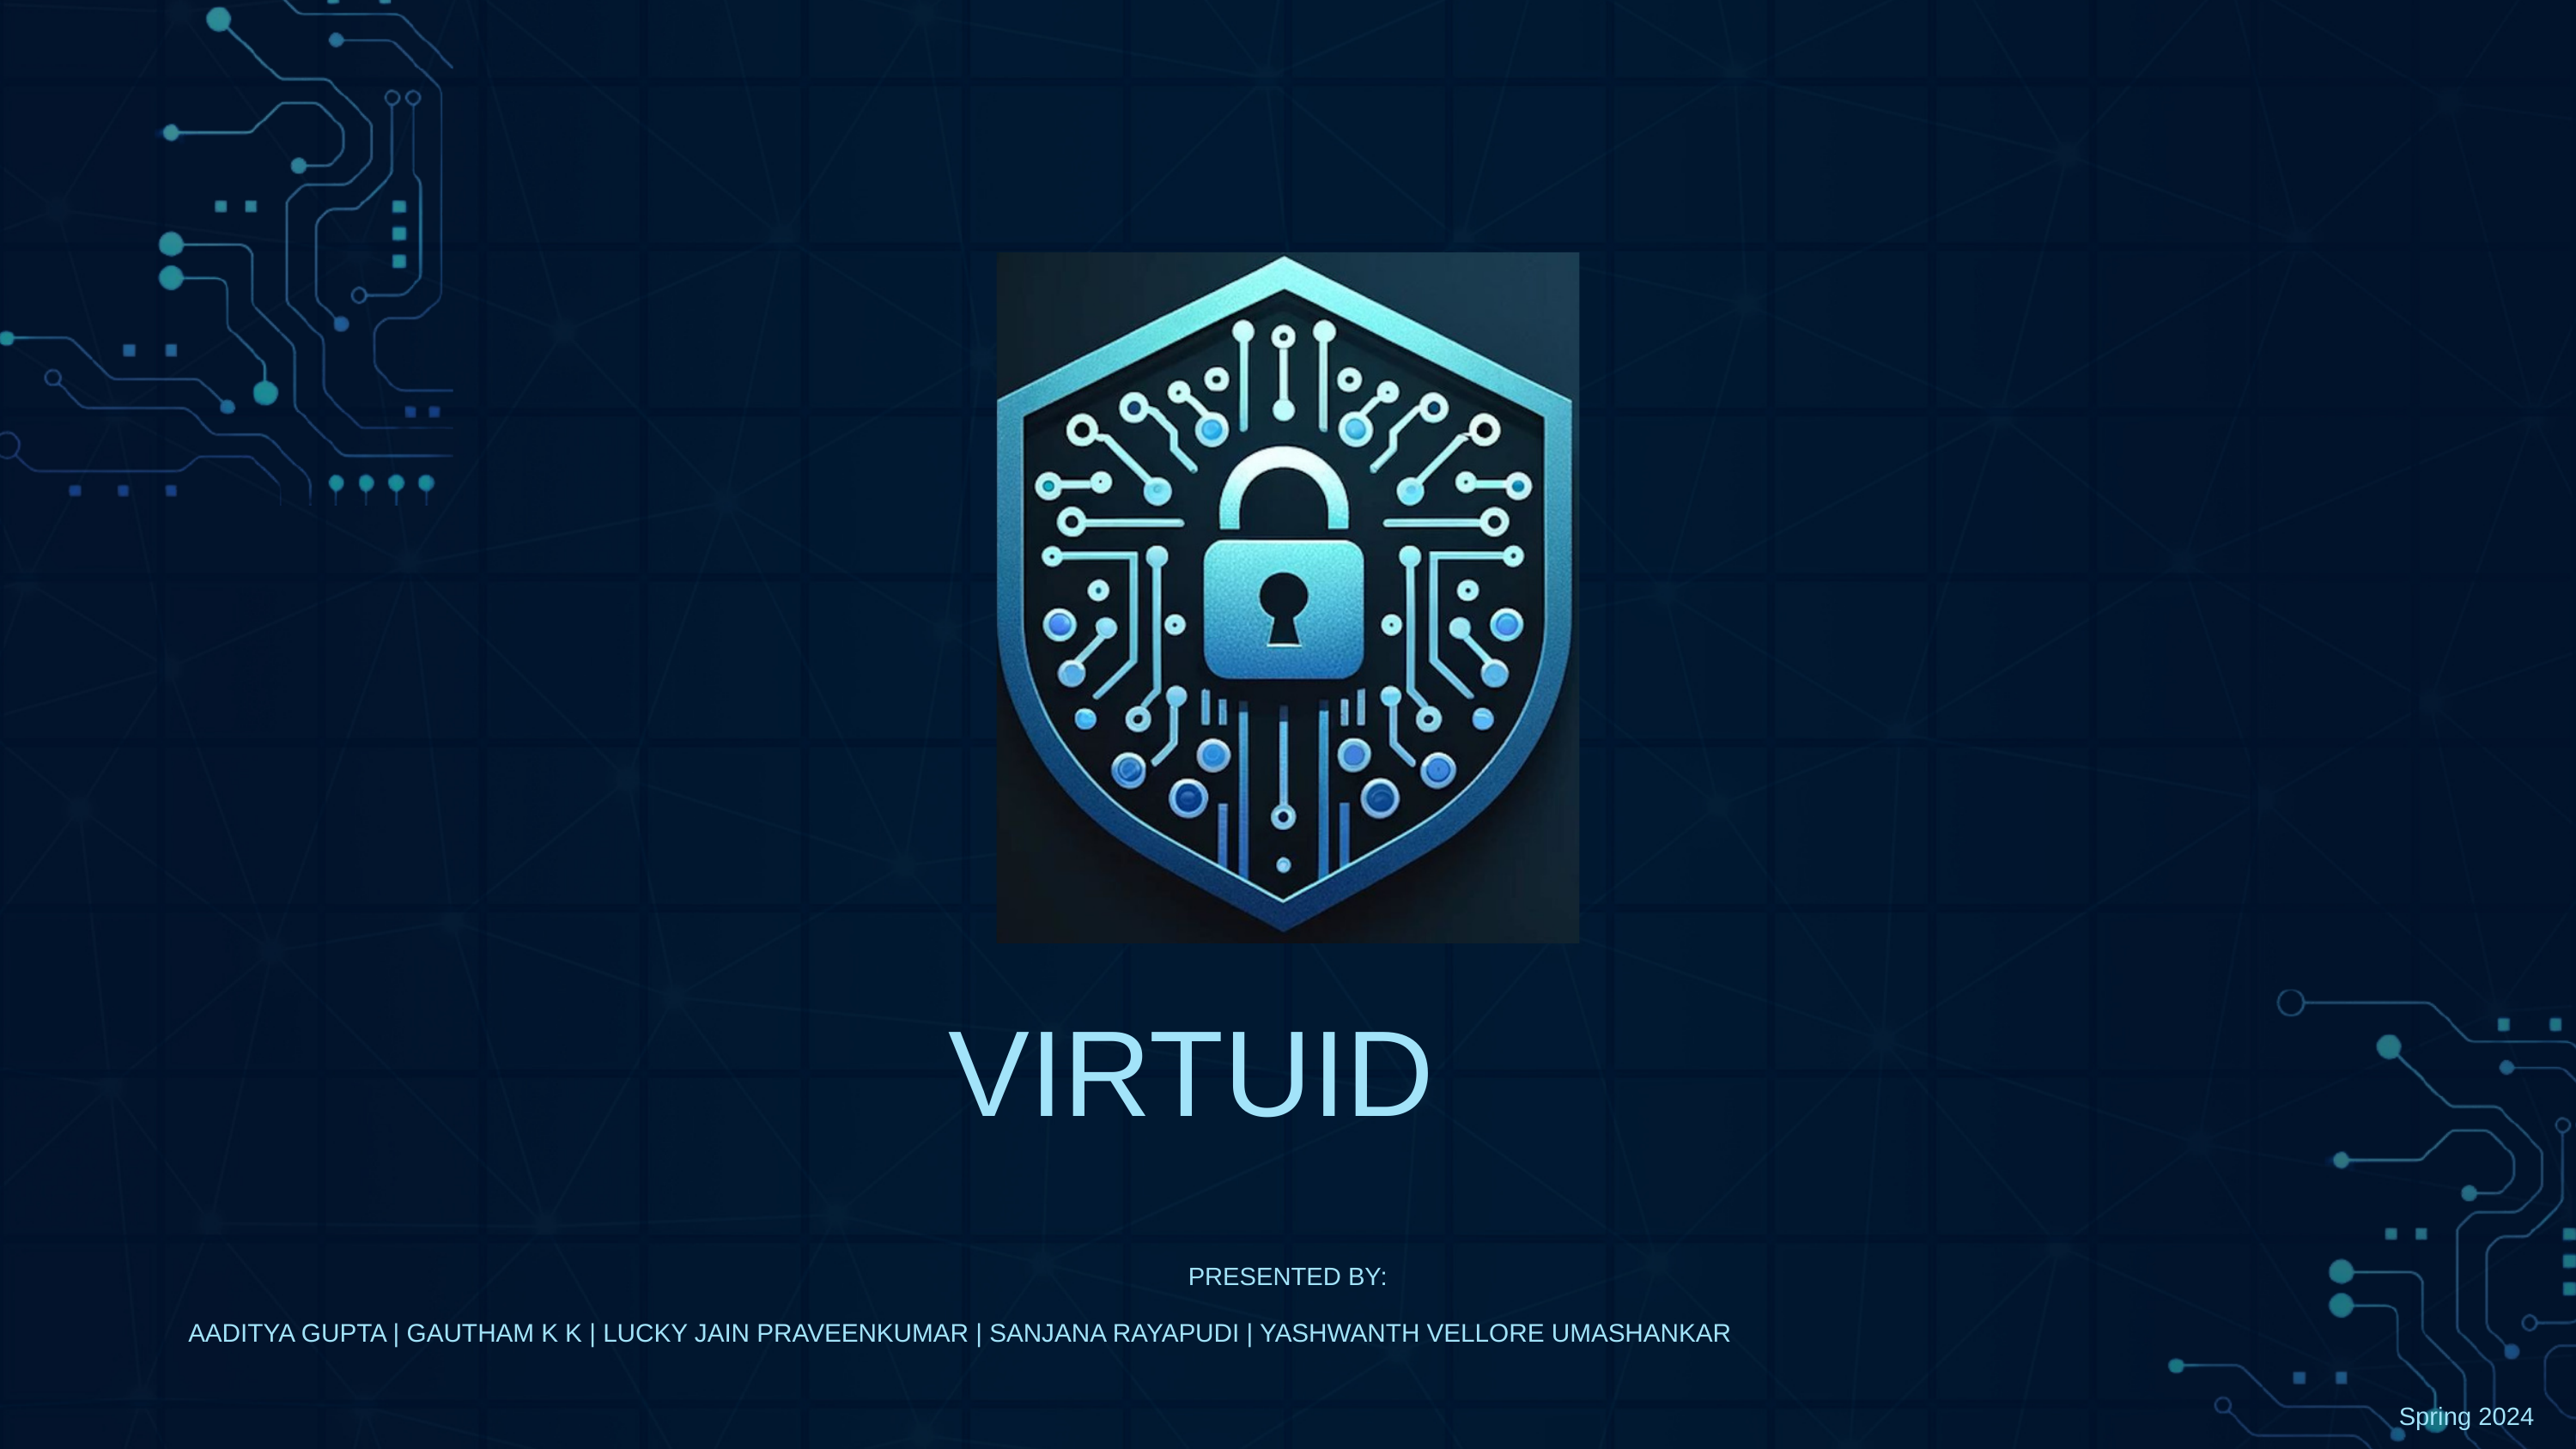

VIRTUID

PRESENTED BY:

AADITYA GUPTA | GAUTHAM K K | LUCKY JAIN PRAVEENKUMAR | SANJANA RAYAPUDI | YASHWANTH VELLORE UMASHANKAR

Spring 2024